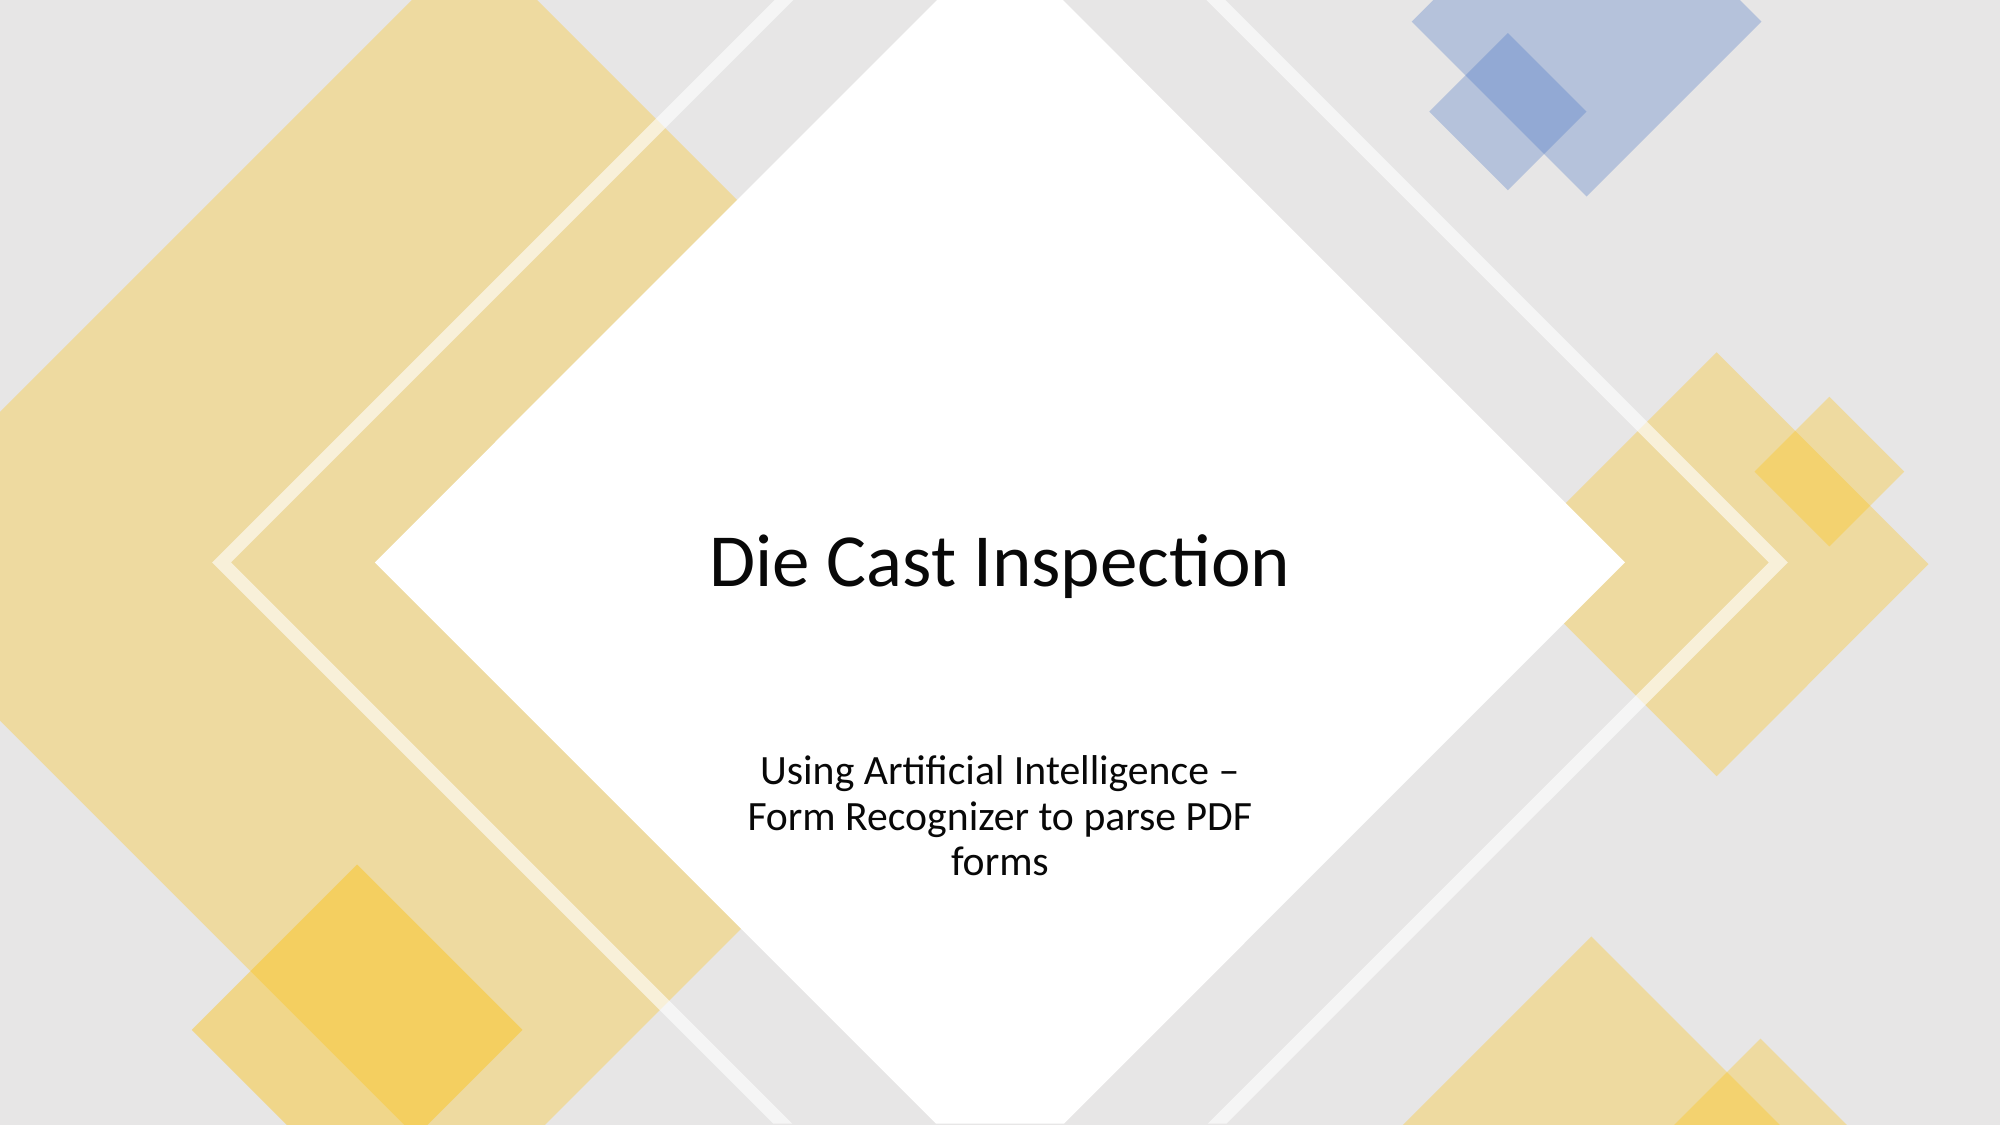

# Die Cast Inspection

Using Artificial Intelligence – Form Recognizer to parse PDF forms